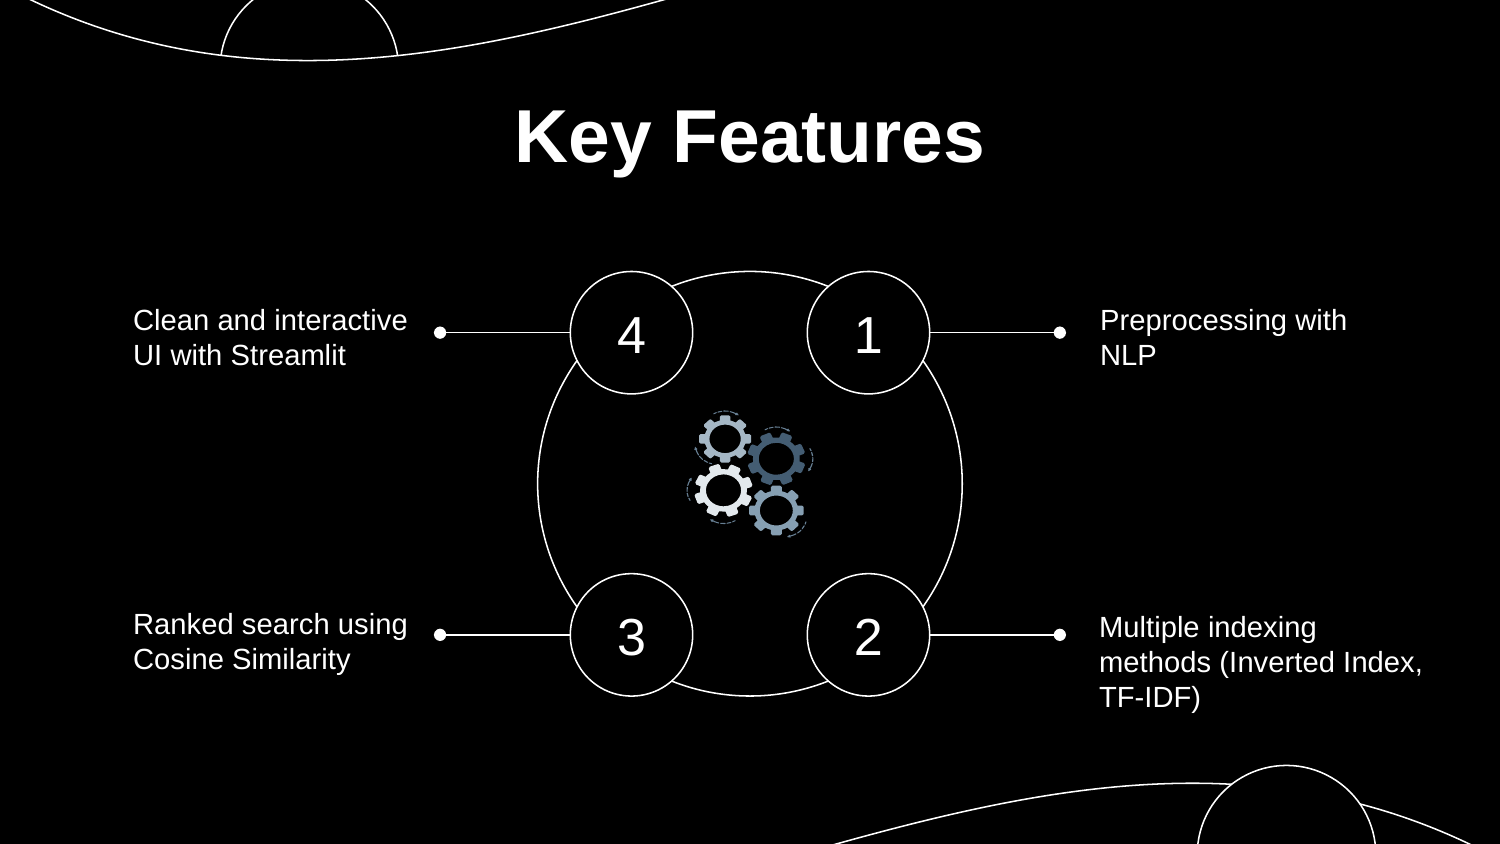

# Key Features

4
1
Clean and interactive UI with Streamlit
Preprocessing with NLP

3
2
Ranked search using Cosine Similarity
Multiple indexing methods (Inverted Index, TF-IDF)